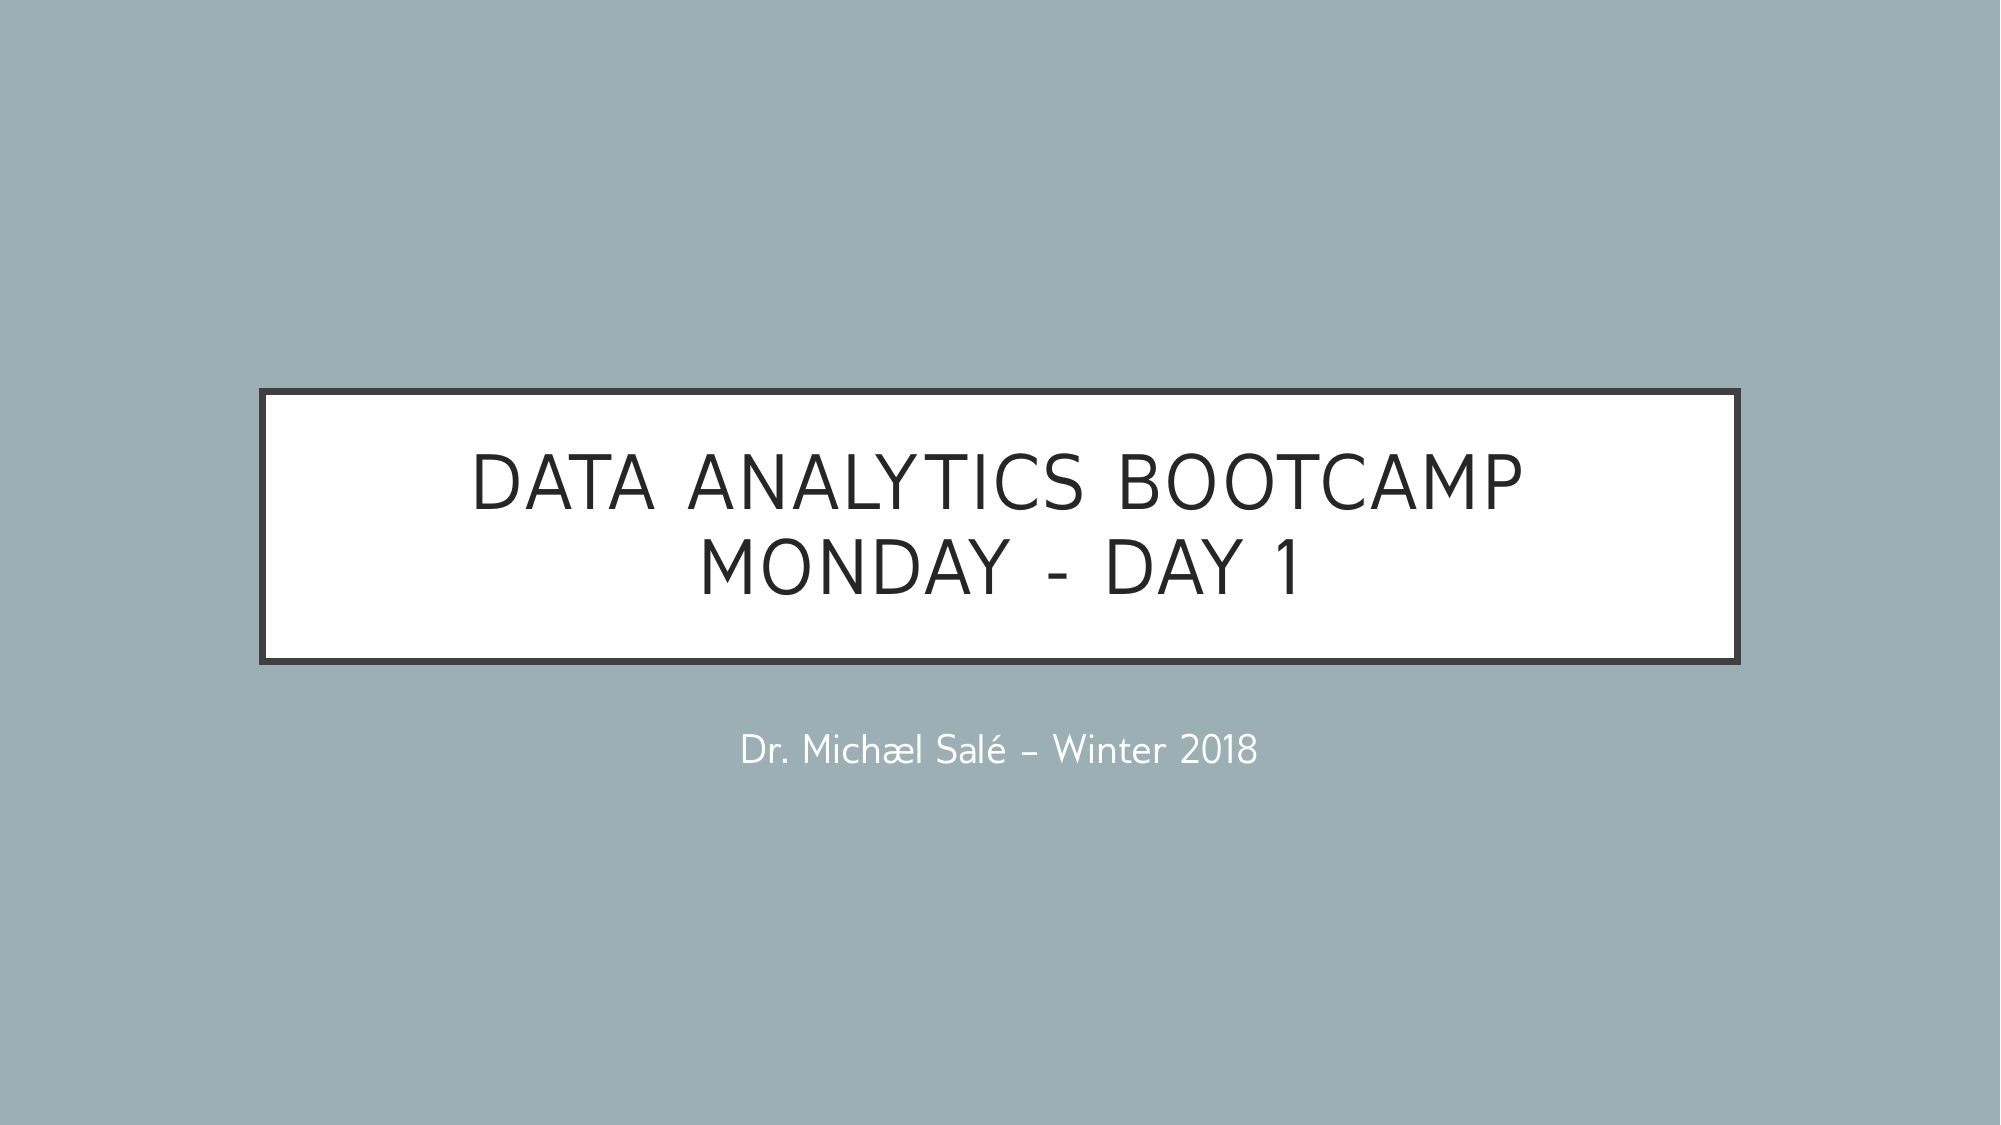

# Data Analytics bootcamp Monday - Day 1
Dr. Michael Salé – Winter 2018